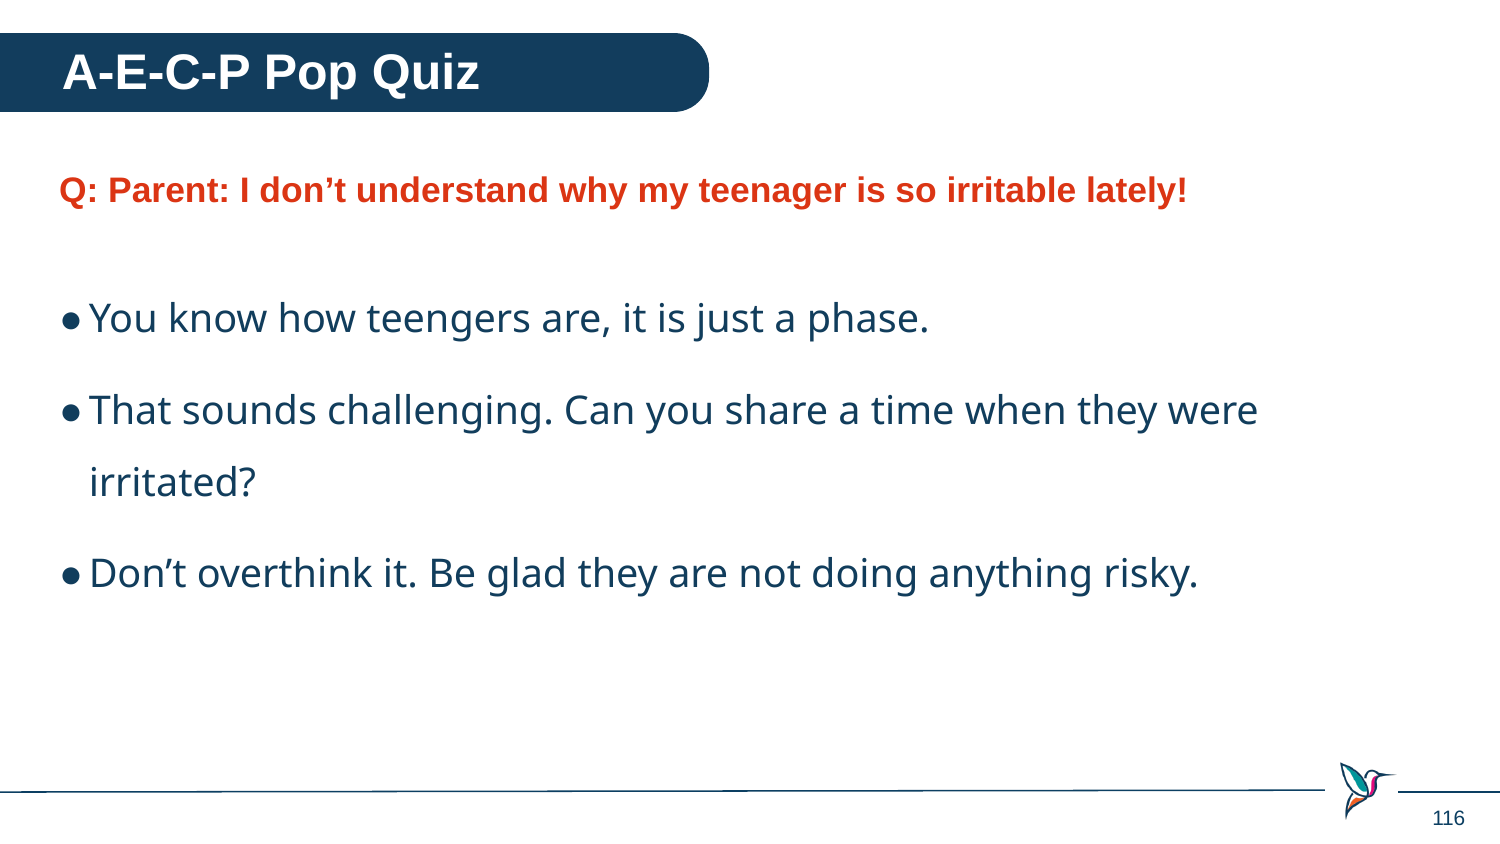

A-E-C-P Pop Quiz
Q: Parent: I don’t understand why my teenager is so irritable lately!

You know how teengers are, it is just a phase.
That sounds challenging. Can you share a time when they were irritated?
Don’t overthink it. Be glad they are not doing anything risky.